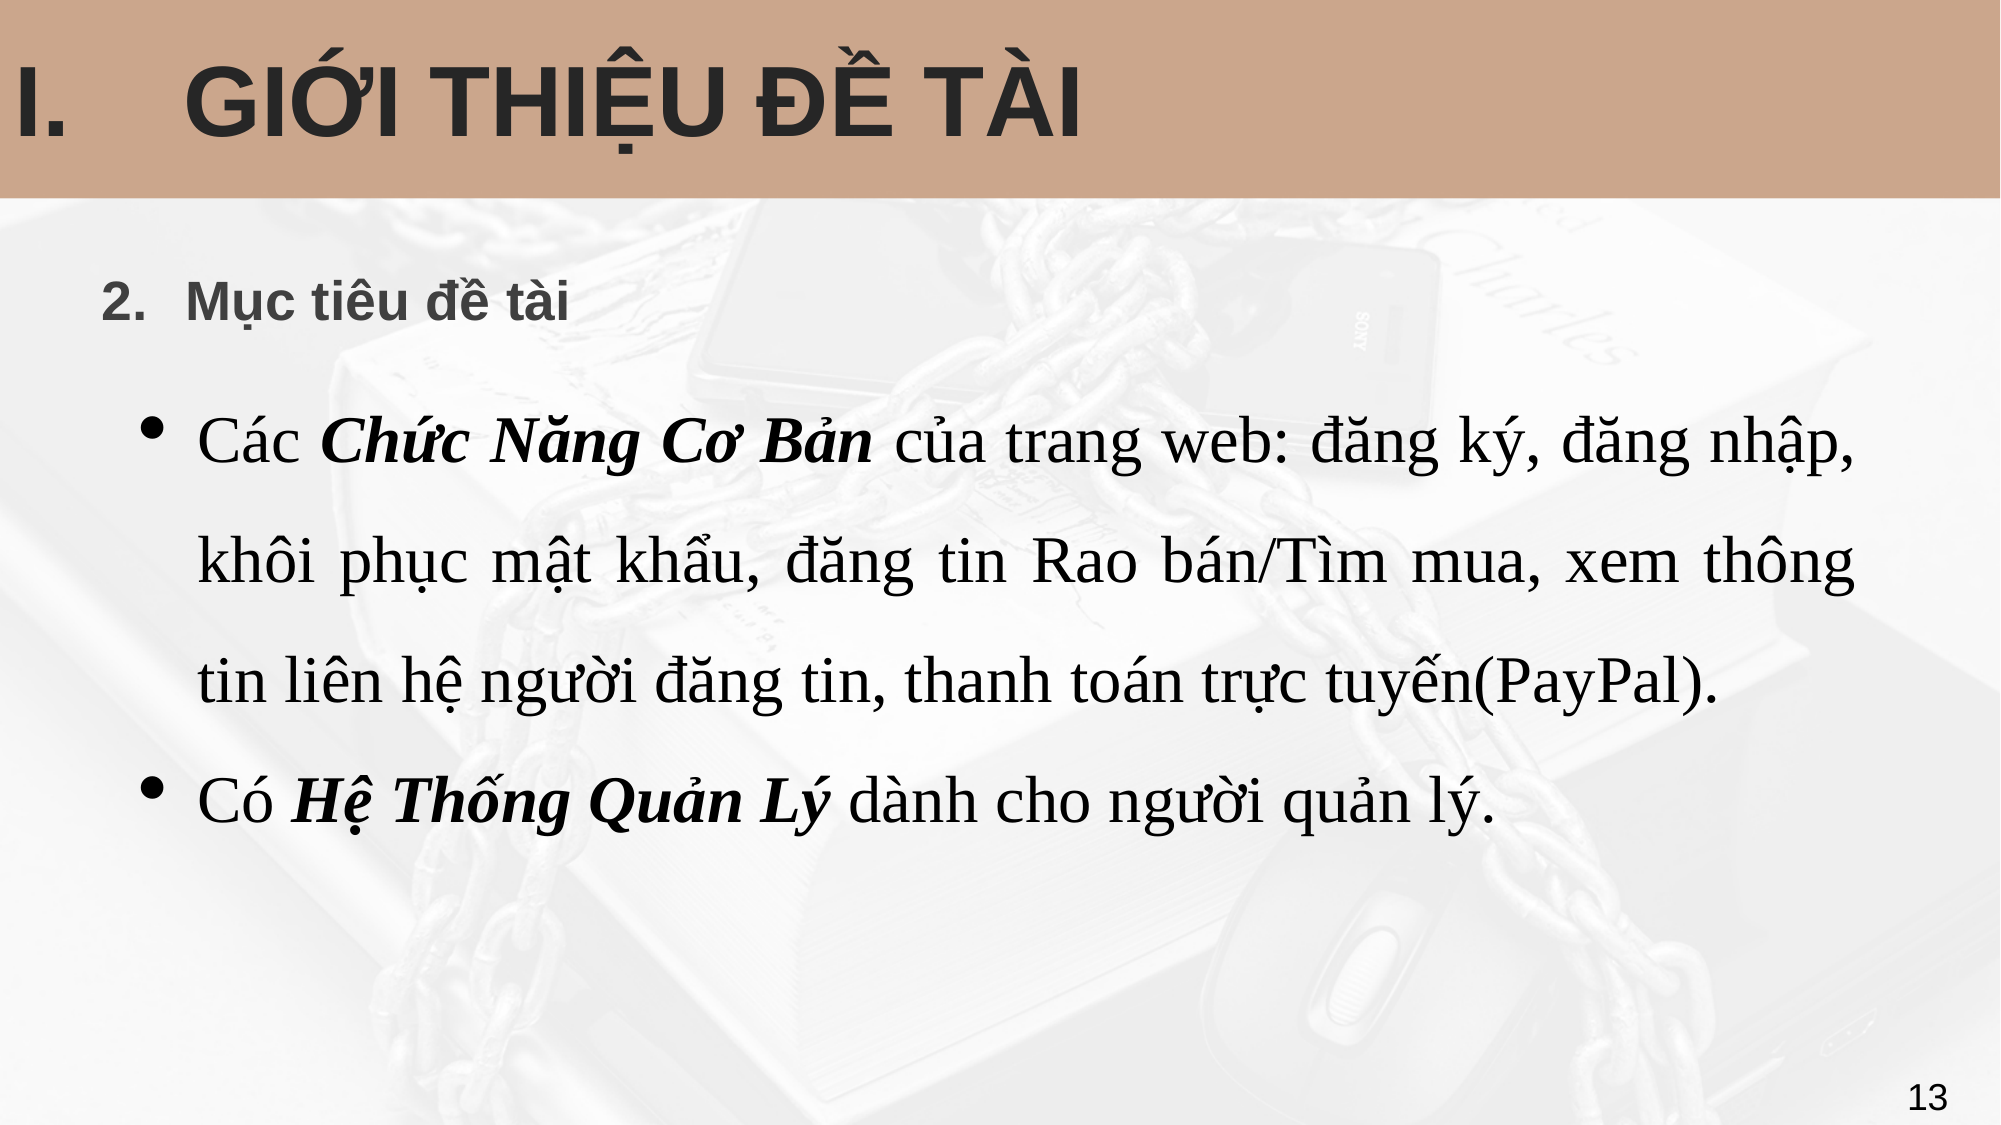

# GIỚI THIỆU ĐỀ TÀI
Mục tiêu đề tài
Các Chức Năng Cơ Bản của trang web: đăng ký, đăng nhập, khôi phục mật khẩu, đăng tin Rao bán/Tìm mua, xem thông tin liên hệ người đăng tin, thanh toán trực tuyến(PayPal).
Có Hệ Thống Quản Lý dành cho người quản lý.
13